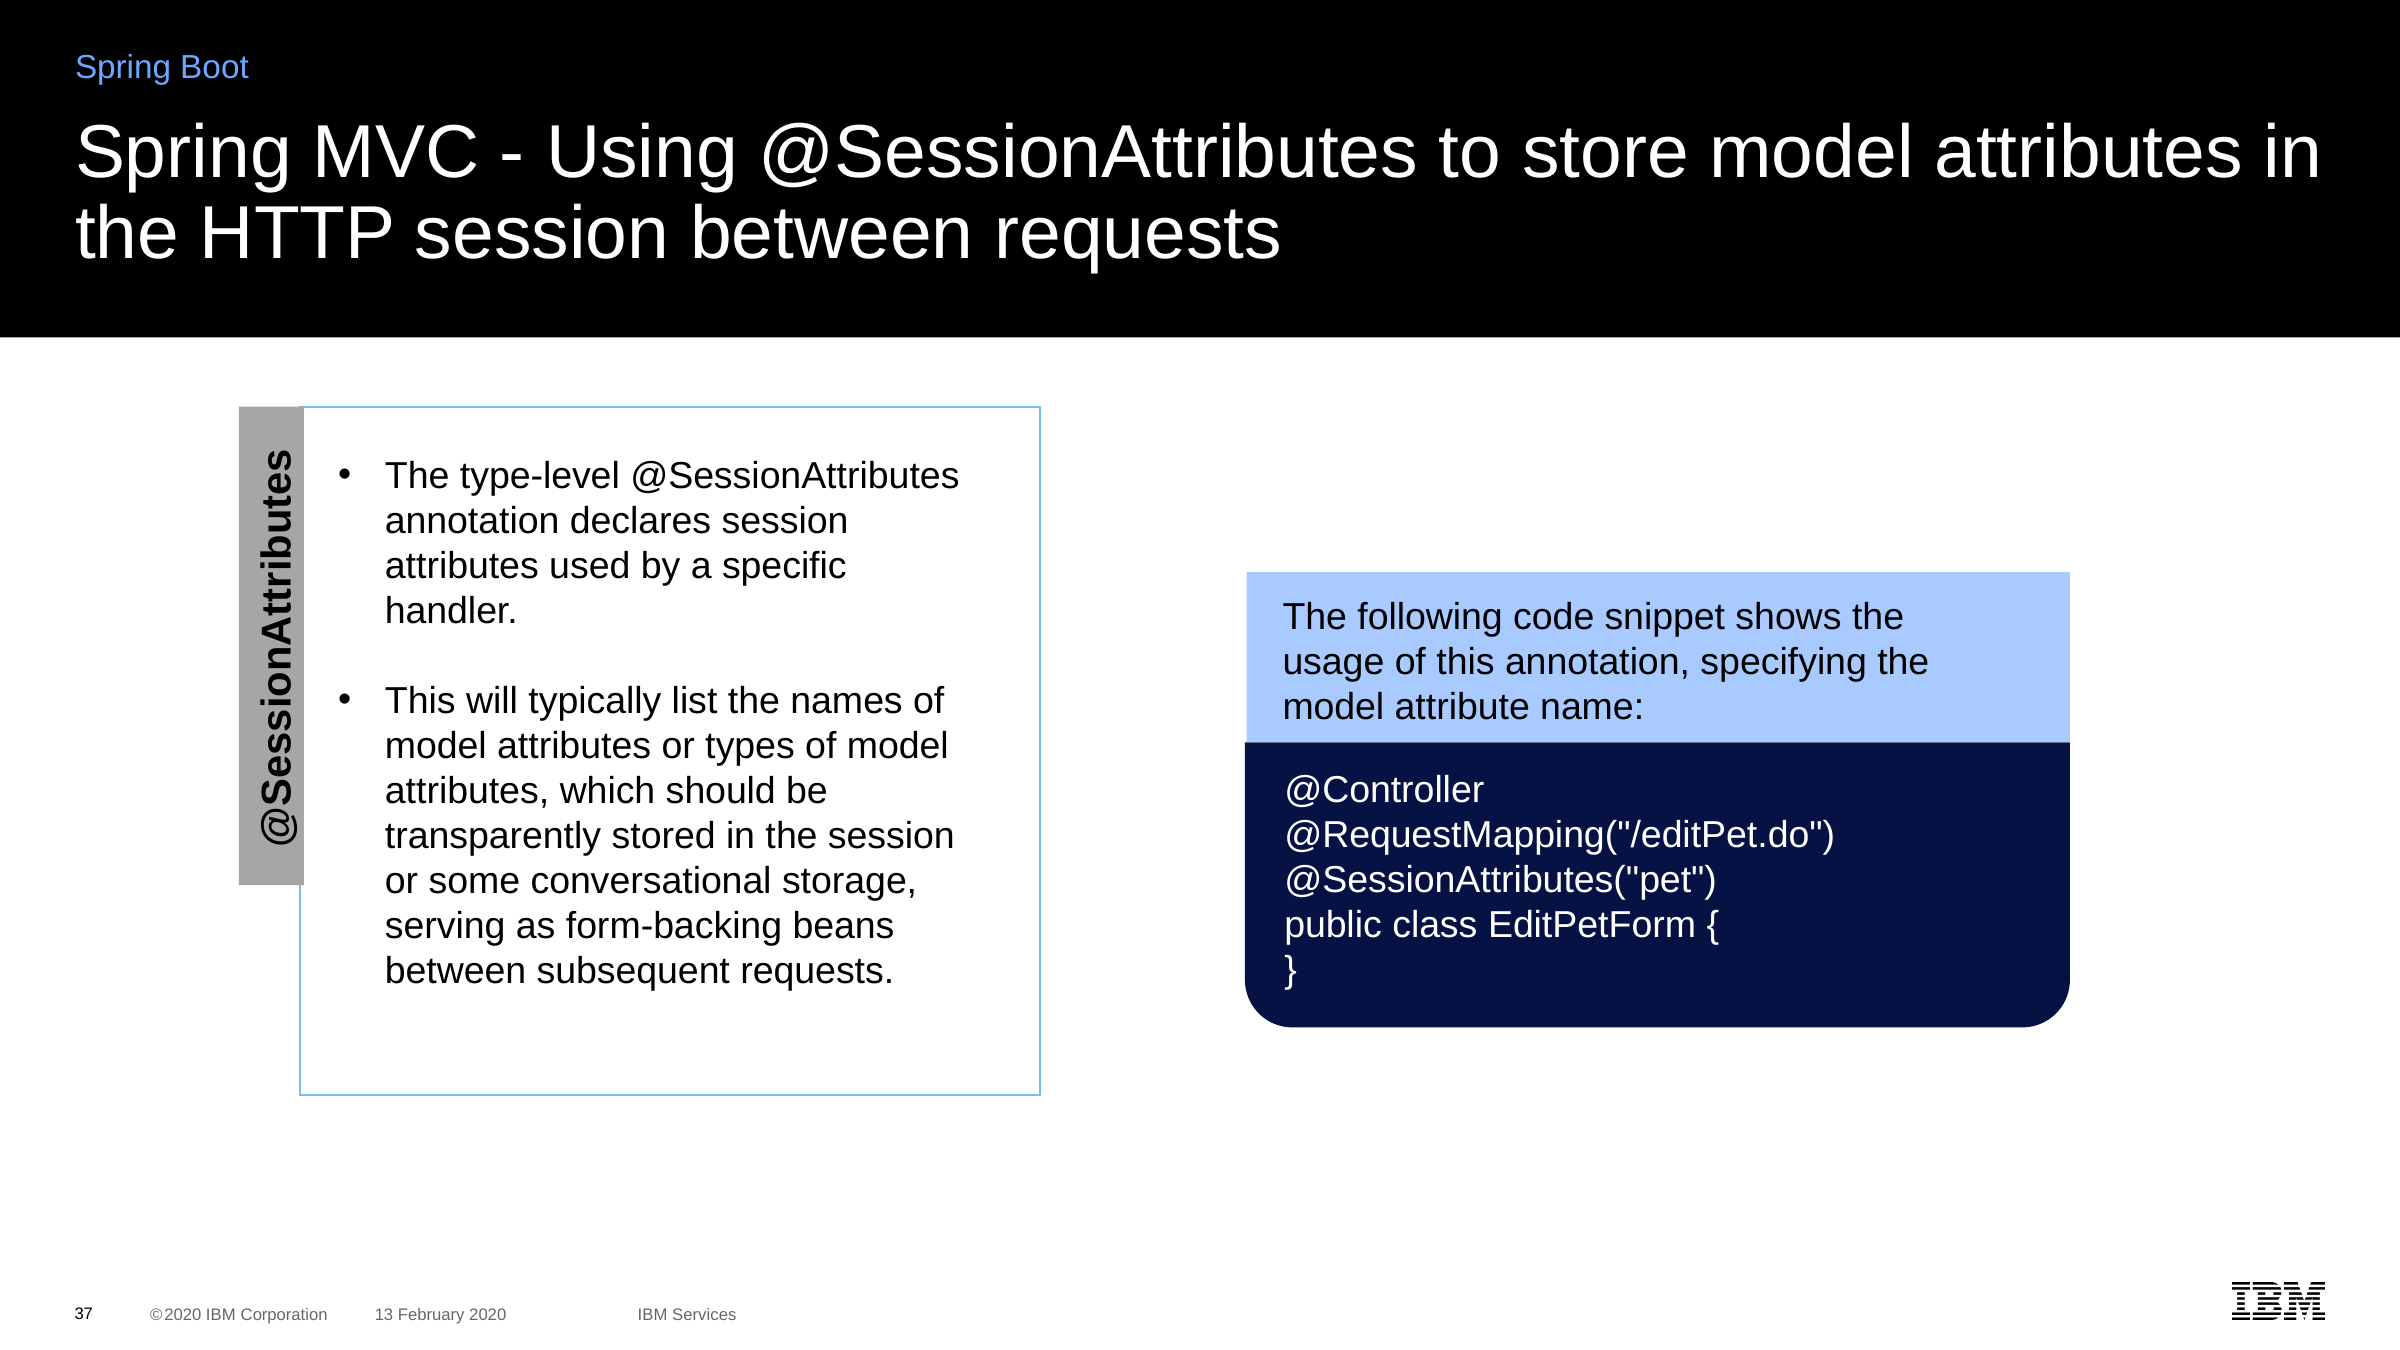

Spring Boot

# Spring MVC - Using @SessionAttributes to store model attributes in the HTTP session between requests

The type-level @SessionAttributes annotation declares session attributes used by a specific handler.

This will typically list the names of model attributes or types of model attributes, which should be transparently stored in the session or some conversational storage, serving as form-backing beans between subsequent requests.

The following code snippet shows the usage of this annotation, specifying the model attribute name:
  @SessionAttributes
z
@Controller
@RequestMapping("/editPet.do")
@SessionAttributes("pet")
public class EditPetForm {
}